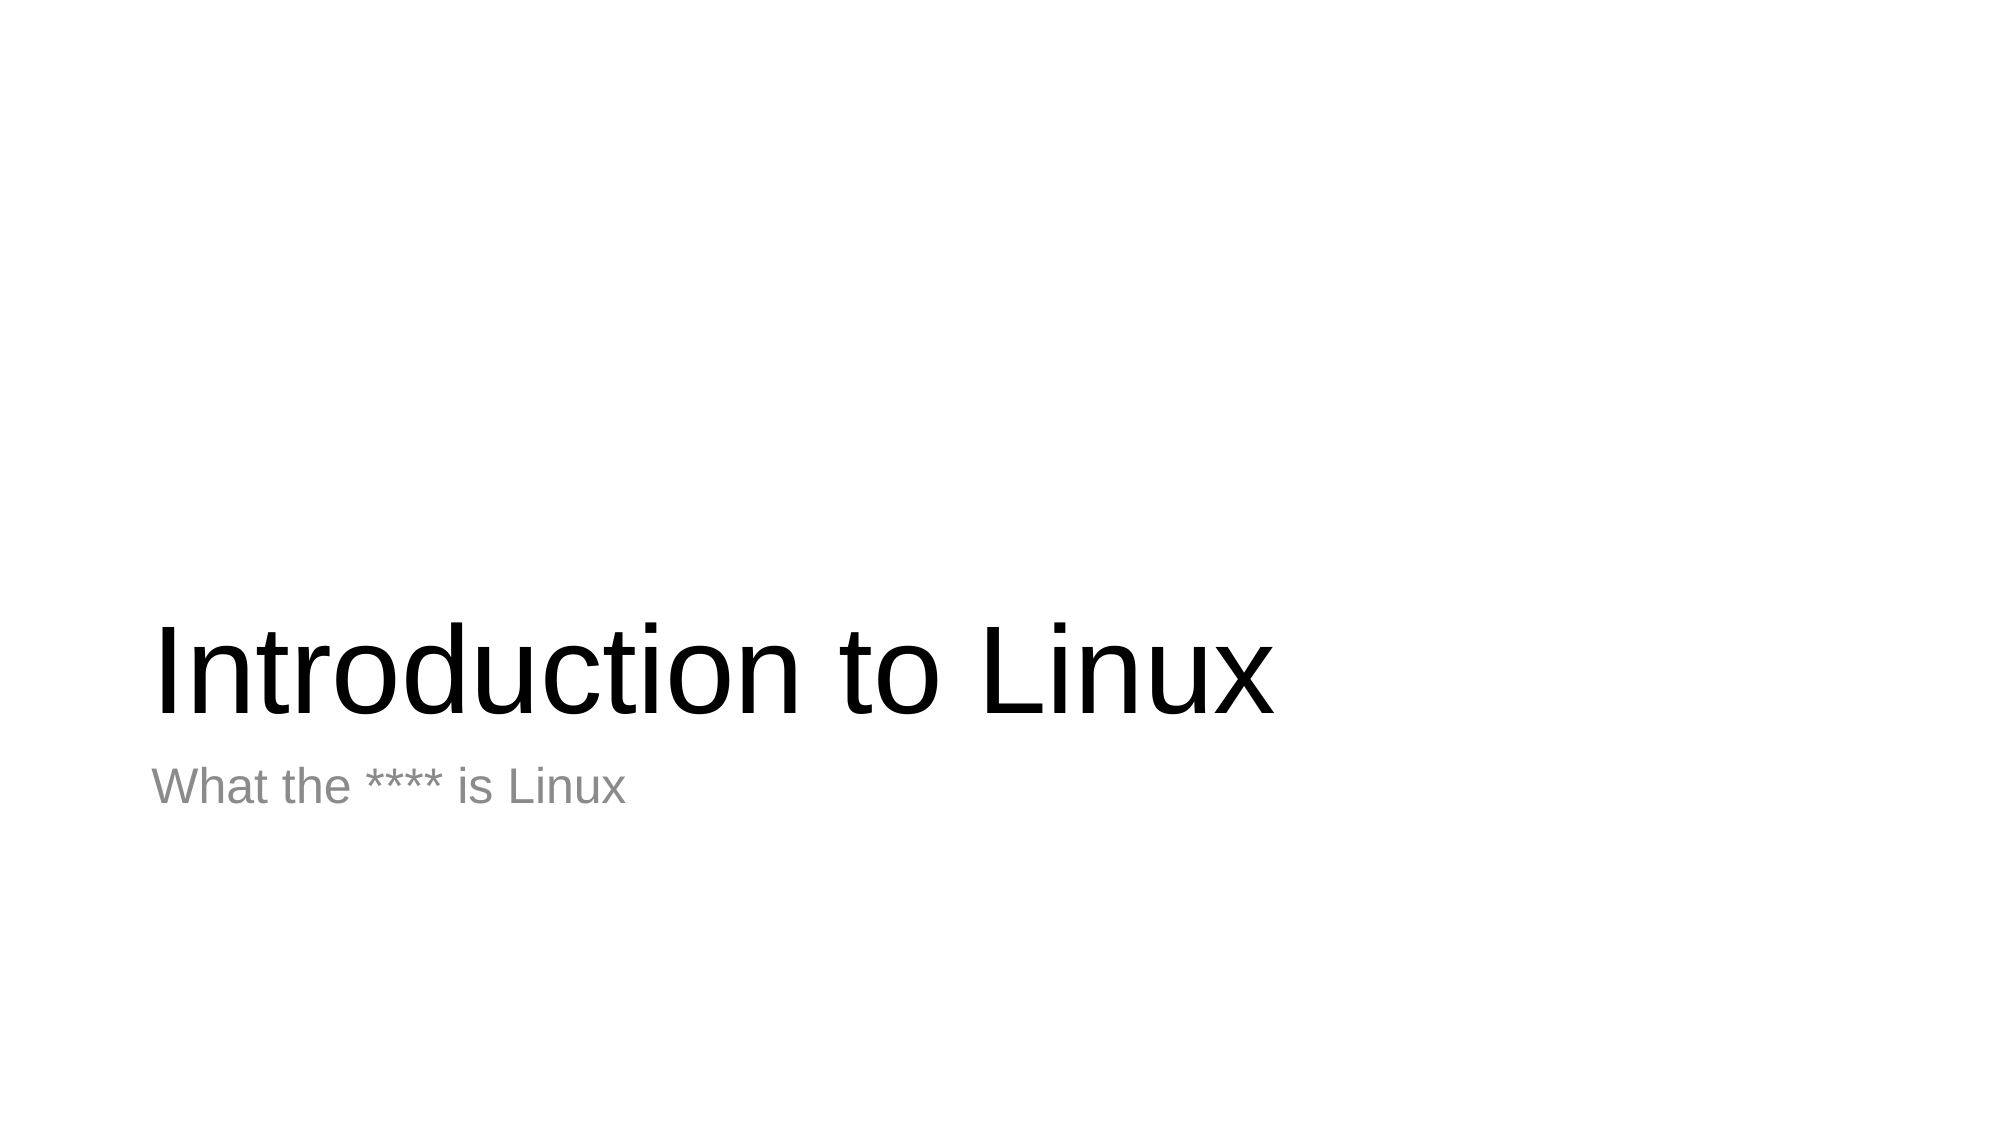

# Introduction to Linux
What the **** is Linux